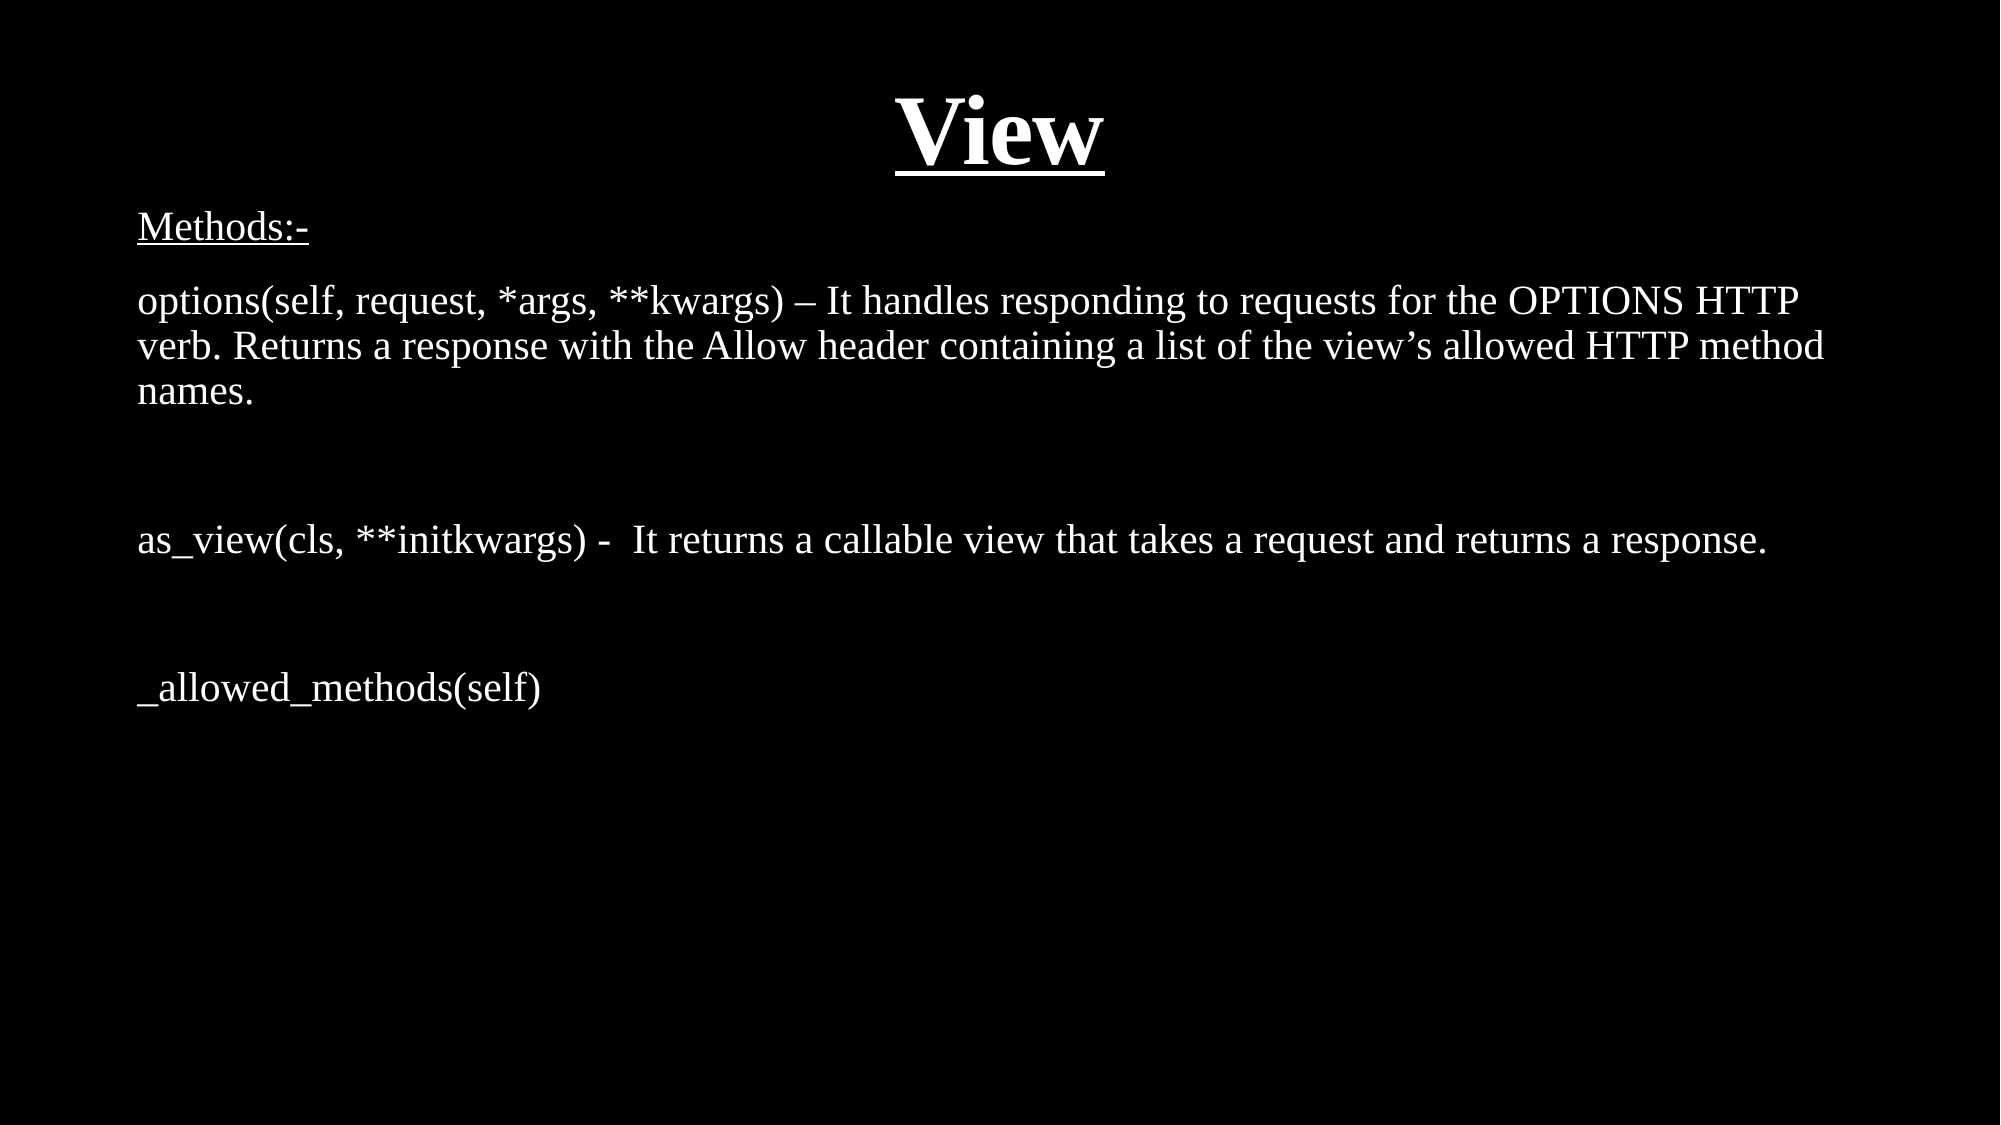

# View
Methods:-
options(self, request, *args, **kwargs) – It handles responding to requests for the OPTIONS HTTP verb. Returns a response with the Allow header containing a list of the view’s allowed HTTP method names.

as_view(cls, **initkwargs) -  It returns a callable view that takes a request and returns a response.

_allowed_methods(self)